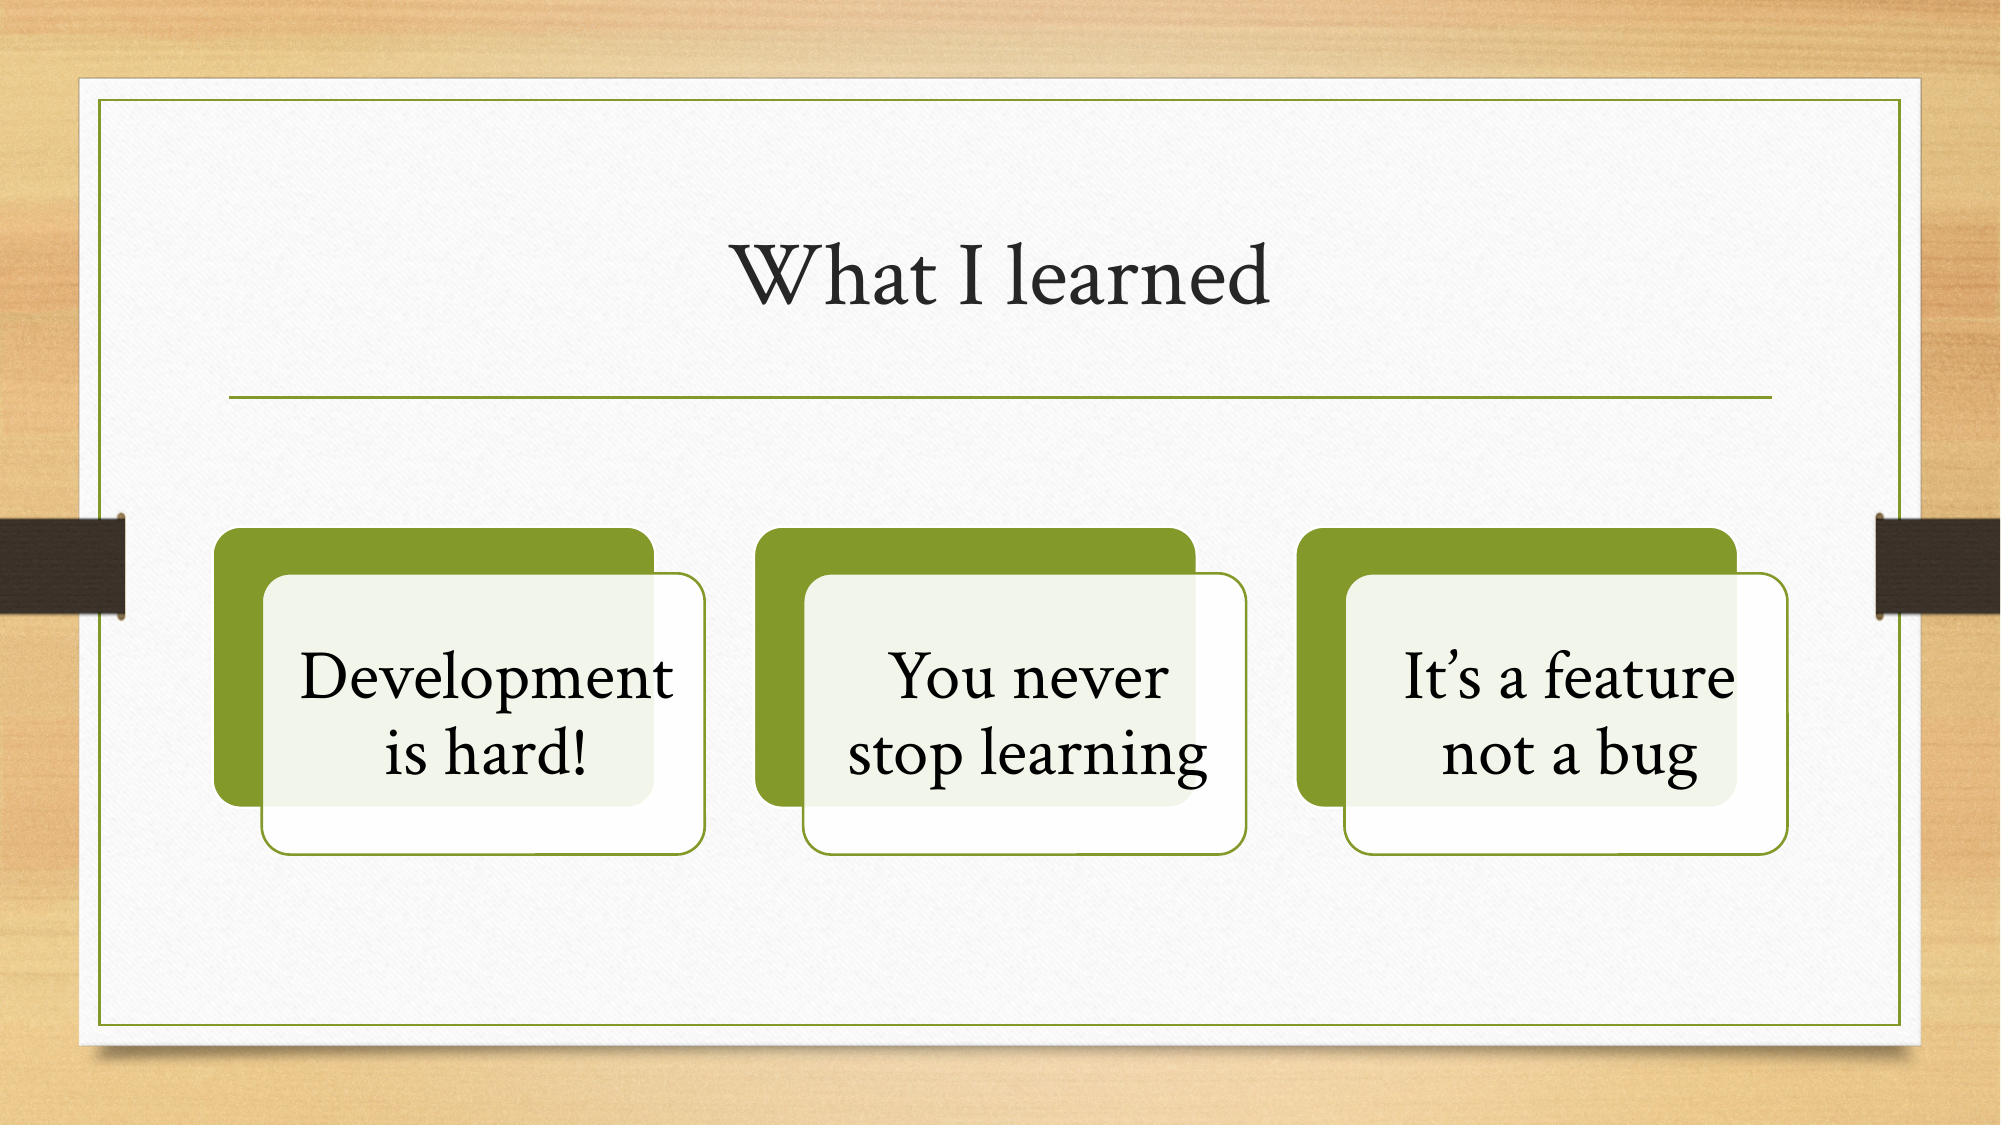

# What I learned
Development is hard!
You never stop learning
It’s a feature not a bug